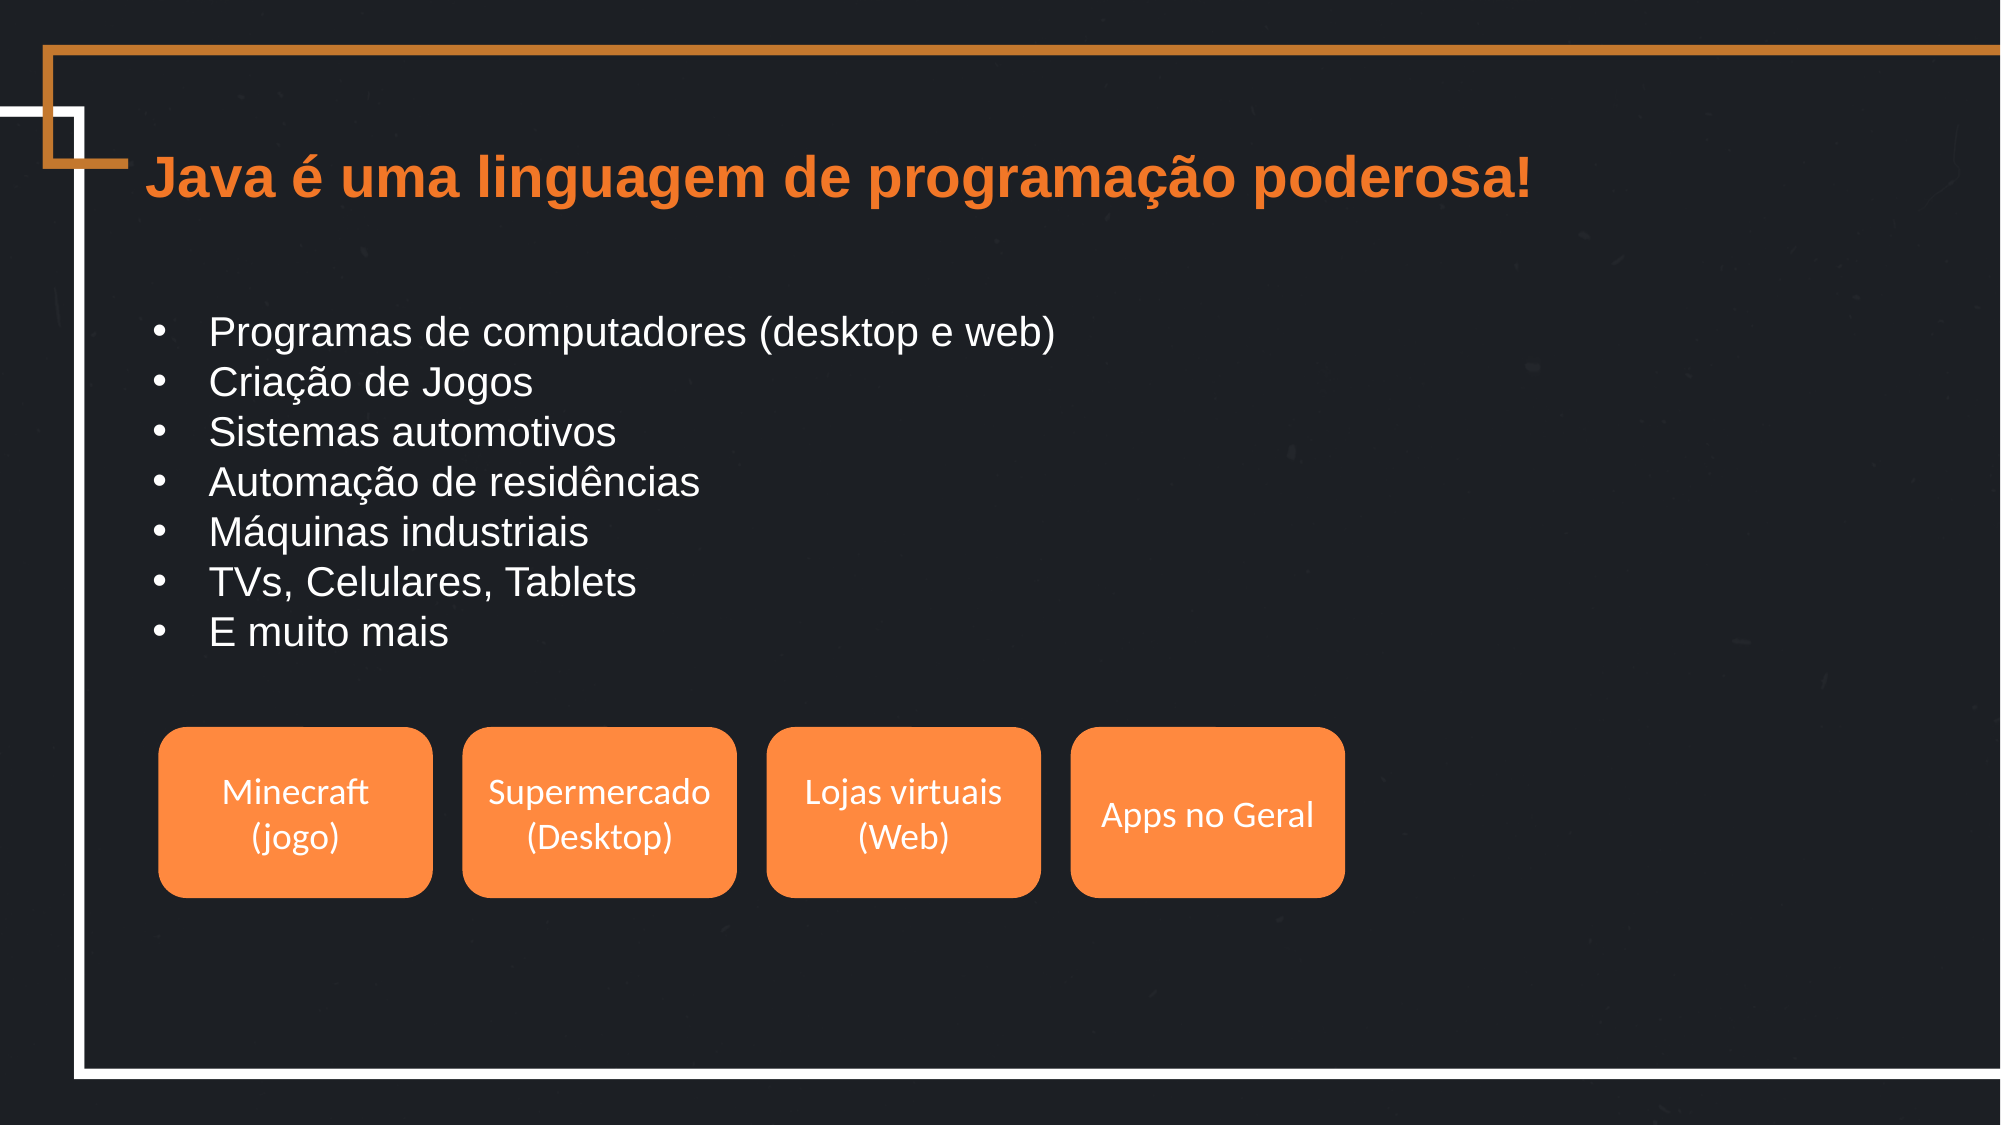

Java é uma linguagem de programação poderosa!
Programas de computadores (desktop e web)
Criação de Jogos
Sistemas automotivos
Automação de residências
Máquinas industriais
TVs, Celulares, Tablets
E muito mais
Minecraft
(jogo)
Supermercado
(Desktop)
Lojas virtuais
(Web)
Apps no Geral